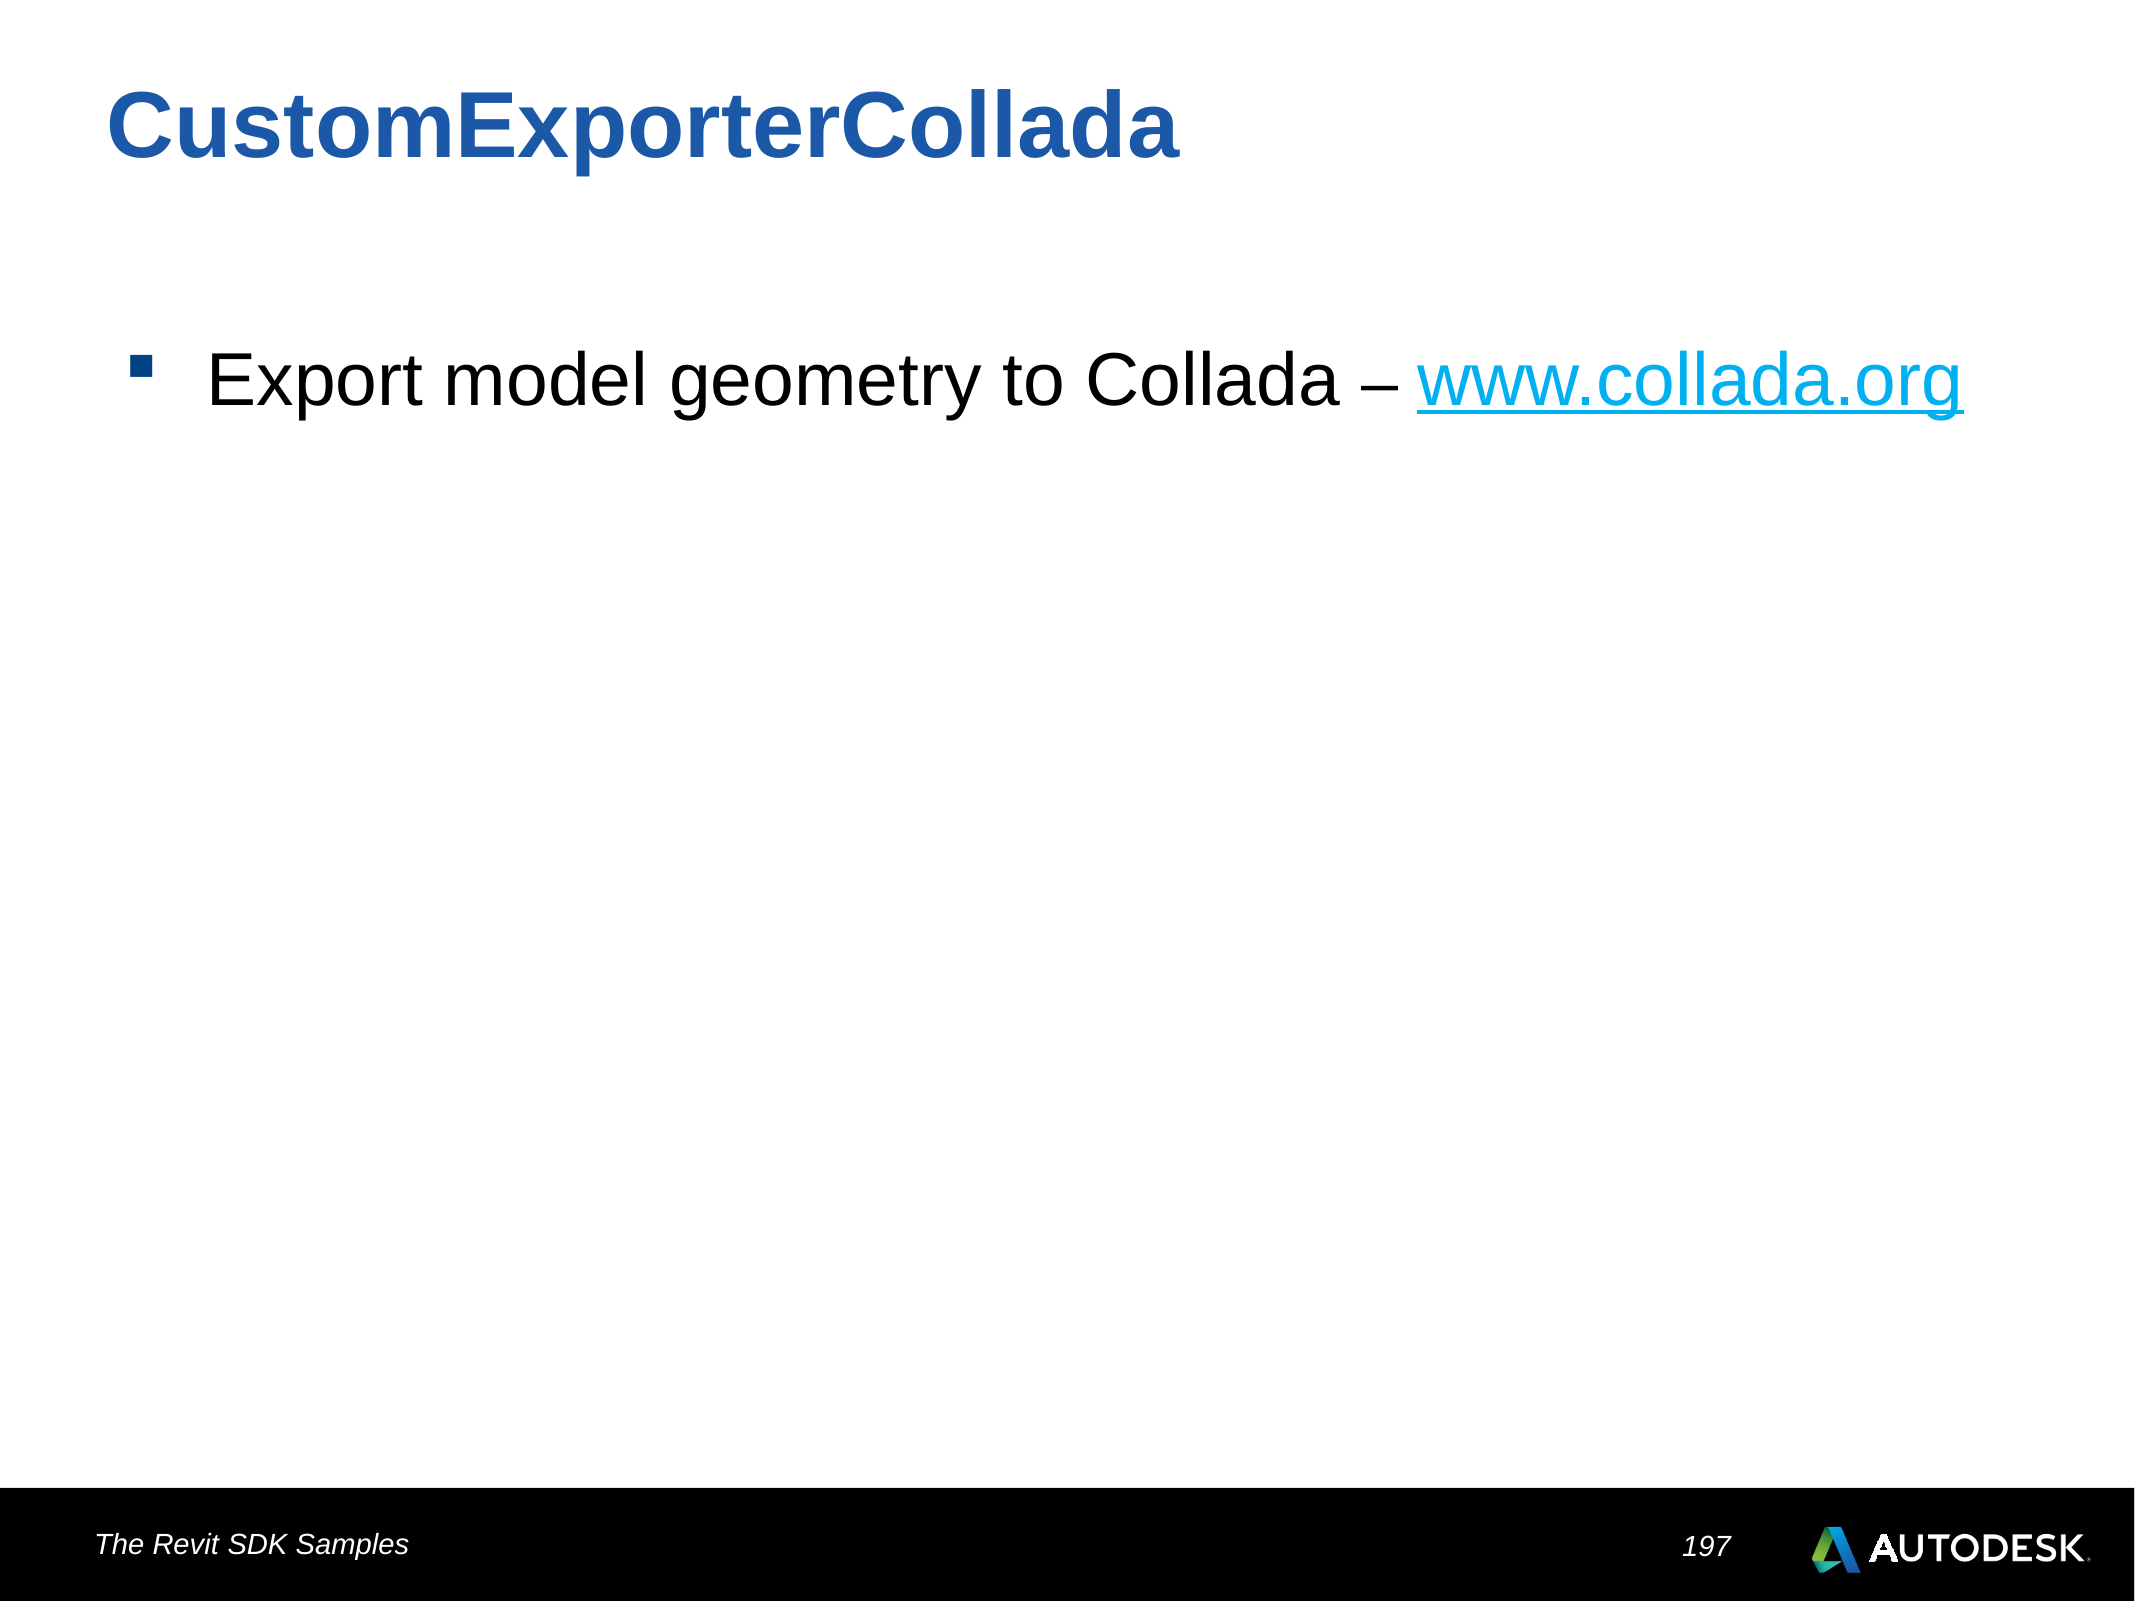

# CustomExporterCollada
Export model geometry to Collada – www.collada.org
The Revit SDK Samples
197